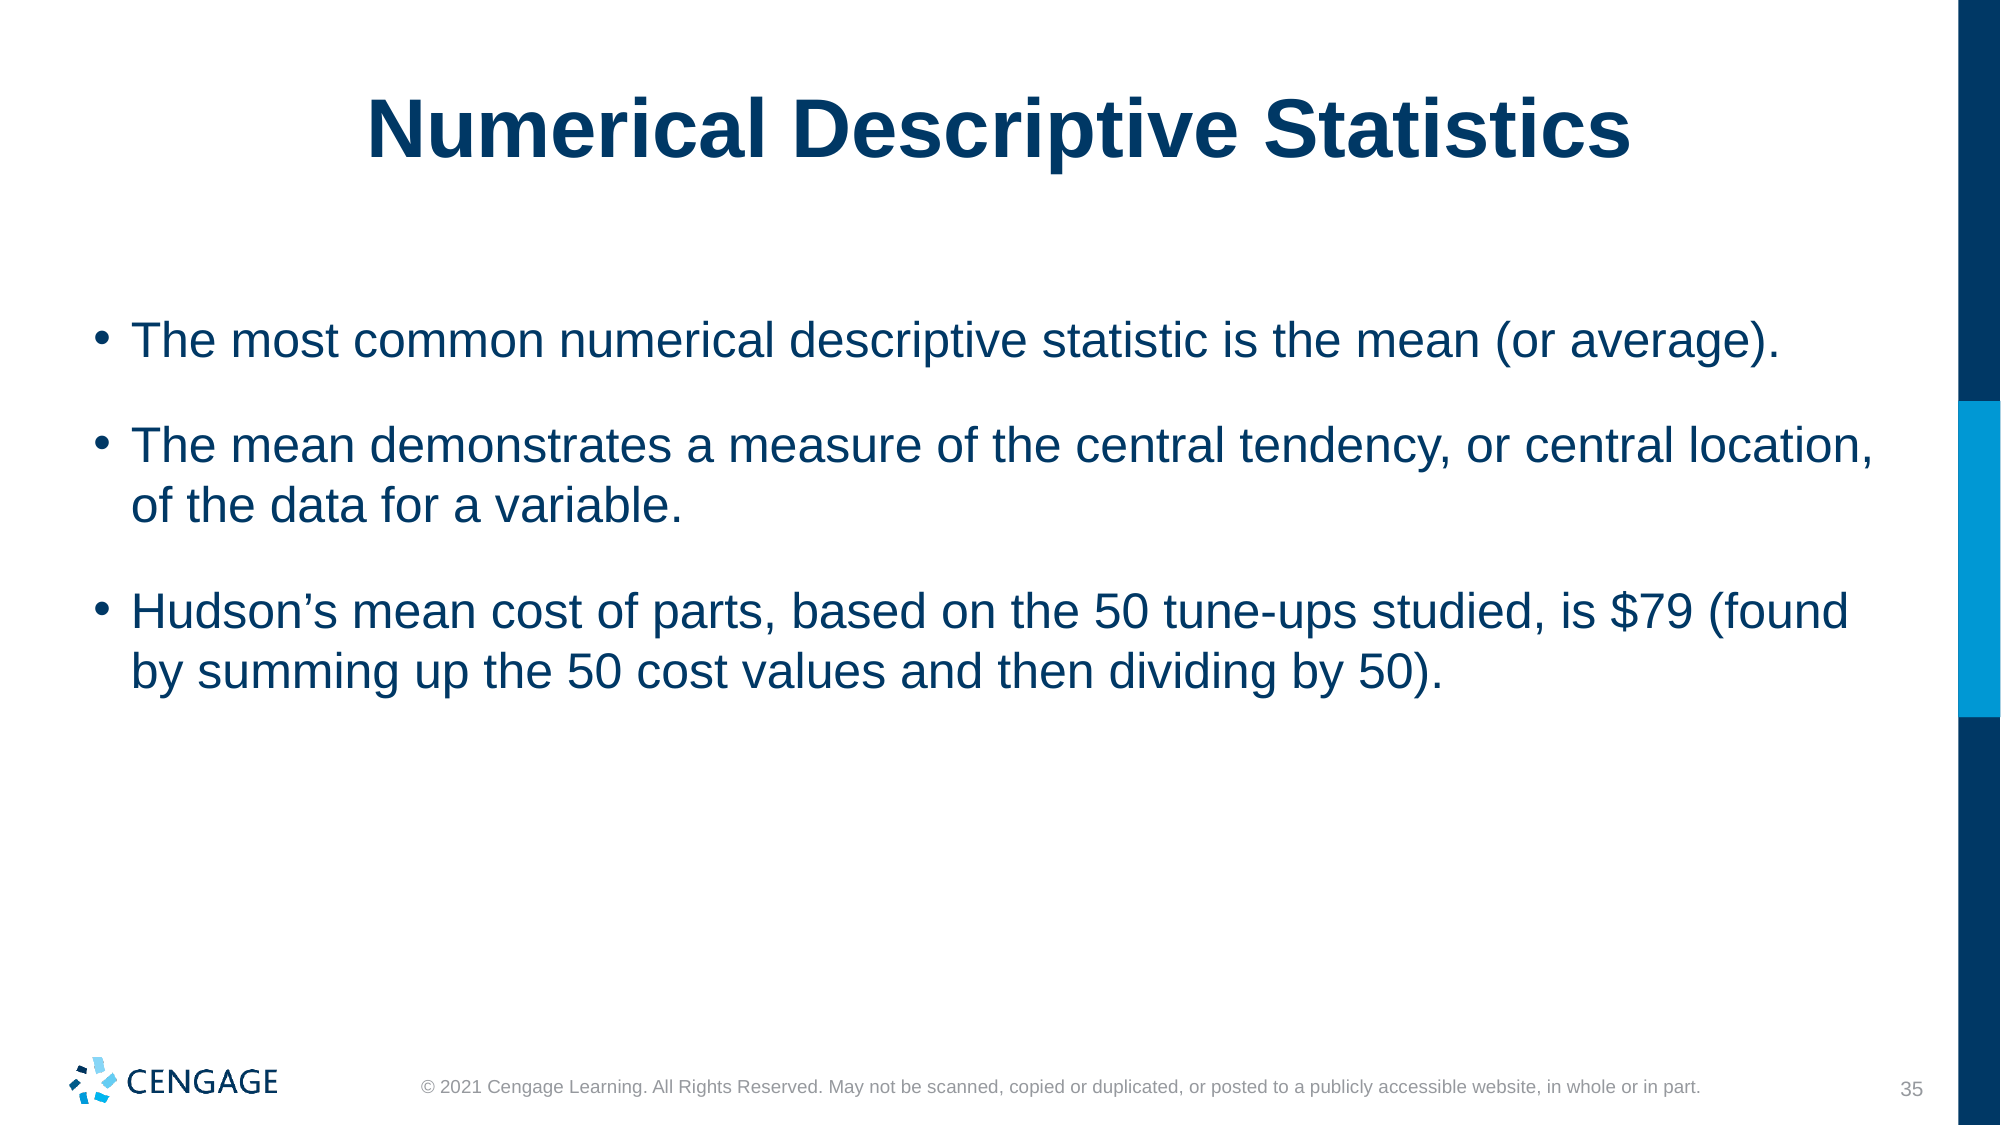

# Numerical Descriptive Statistics
The most common numerical descriptive statistic is the mean (or average).
The mean demonstrates a measure of the central tendency, or central location, of the data for a variable.
Hudson’s mean cost of parts, based on the 50 tune-ups studied, is $79 (found by summing up the 50 cost values and then dividing by 50).